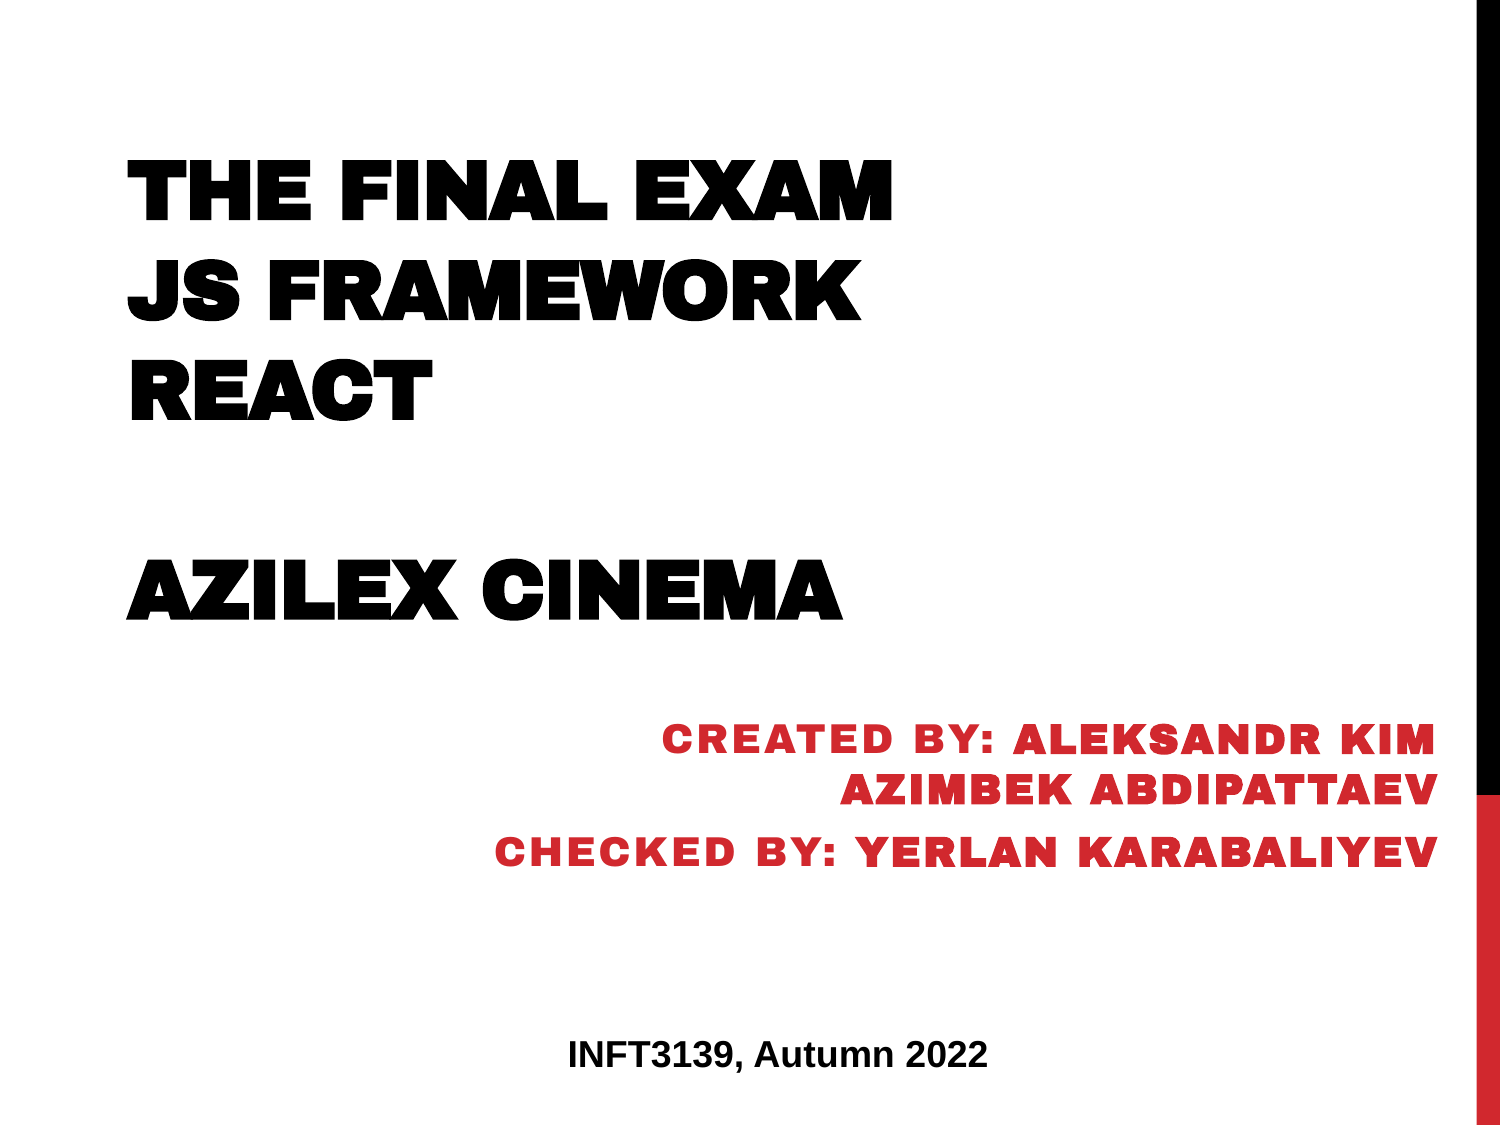

# The FINAL EXAM JS Framework React AziLex CINEMA
Created by: Aleksandr Kim
Azimbek Abdipattaev
Checked by: Yerlan Karabaliyev
INFT3139, Autumn 2022